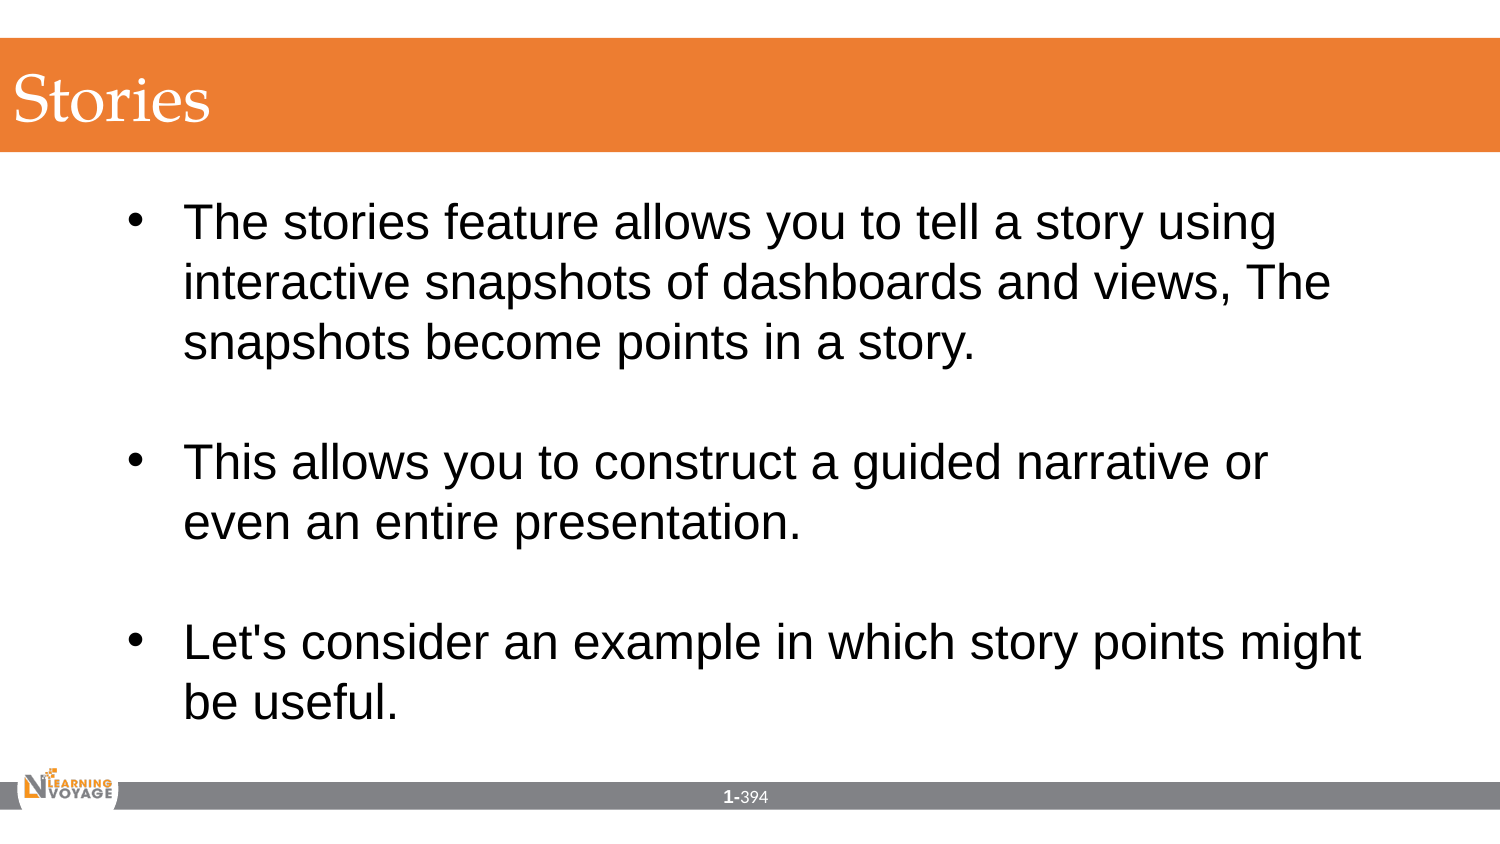

Stories
The stories feature allows you to tell a story using interactive snapshots of dashboards and views, The snapshots become points in a story.

This allows you to construct a guided narrative or even an entire presentation.

Let's consider an example in which story points might be useful.
1-394